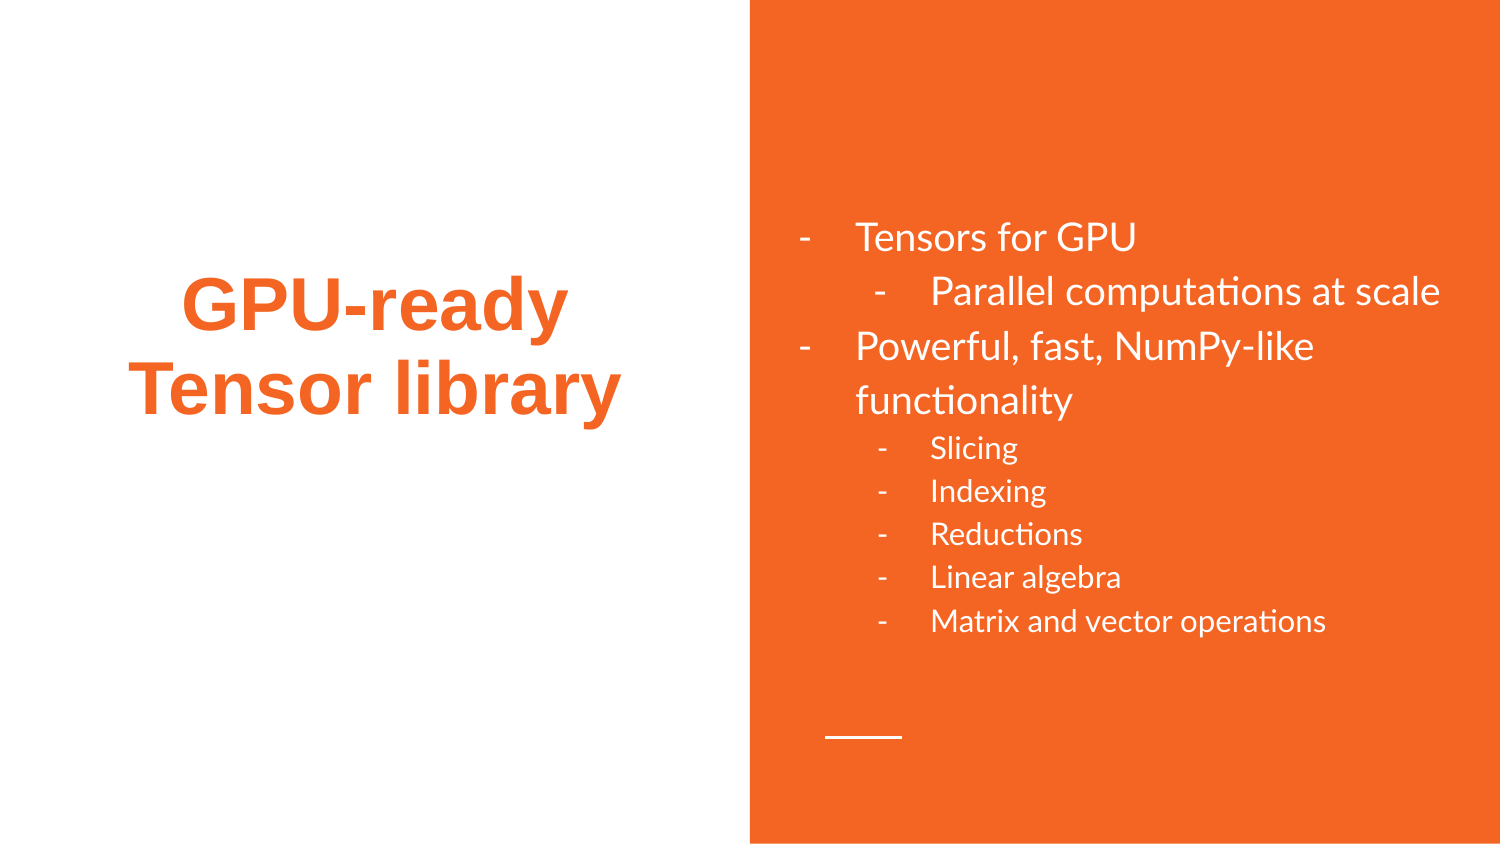

Tensors for GPU
Parallel computations at scale
Powerful, fast, NumPy-like functionality
Slicing
Indexing
Reductions
Linear algebra
Matrix and vector operations
# GPU-ready Tensor library